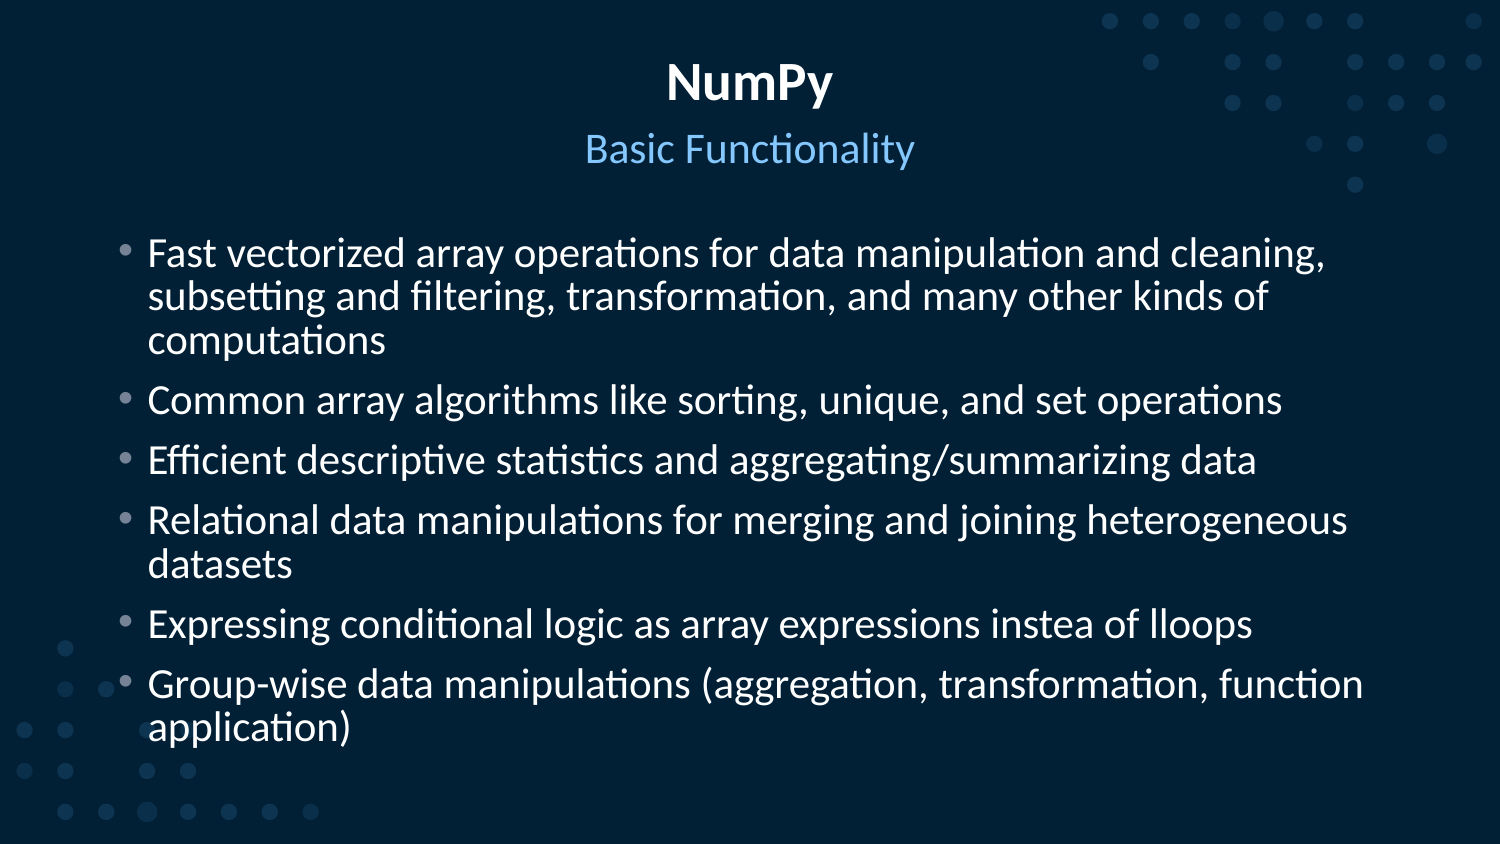

# NumPy
Basic Functionality
Fast vectorized array operations for data manipulation and cleaning, subsetting and filtering, transformation, and many other kinds of computations
Common array algorithms like sorting, unique, and set operations
Efficient descriptive statistics and aggregating/summarizing data
Relational data manipulations for merging and joining heterogeneous datasets
Expressing conditional logic as array expressions instea of lloops
Group-wise data manipulations (aggregation, transformation, function application)